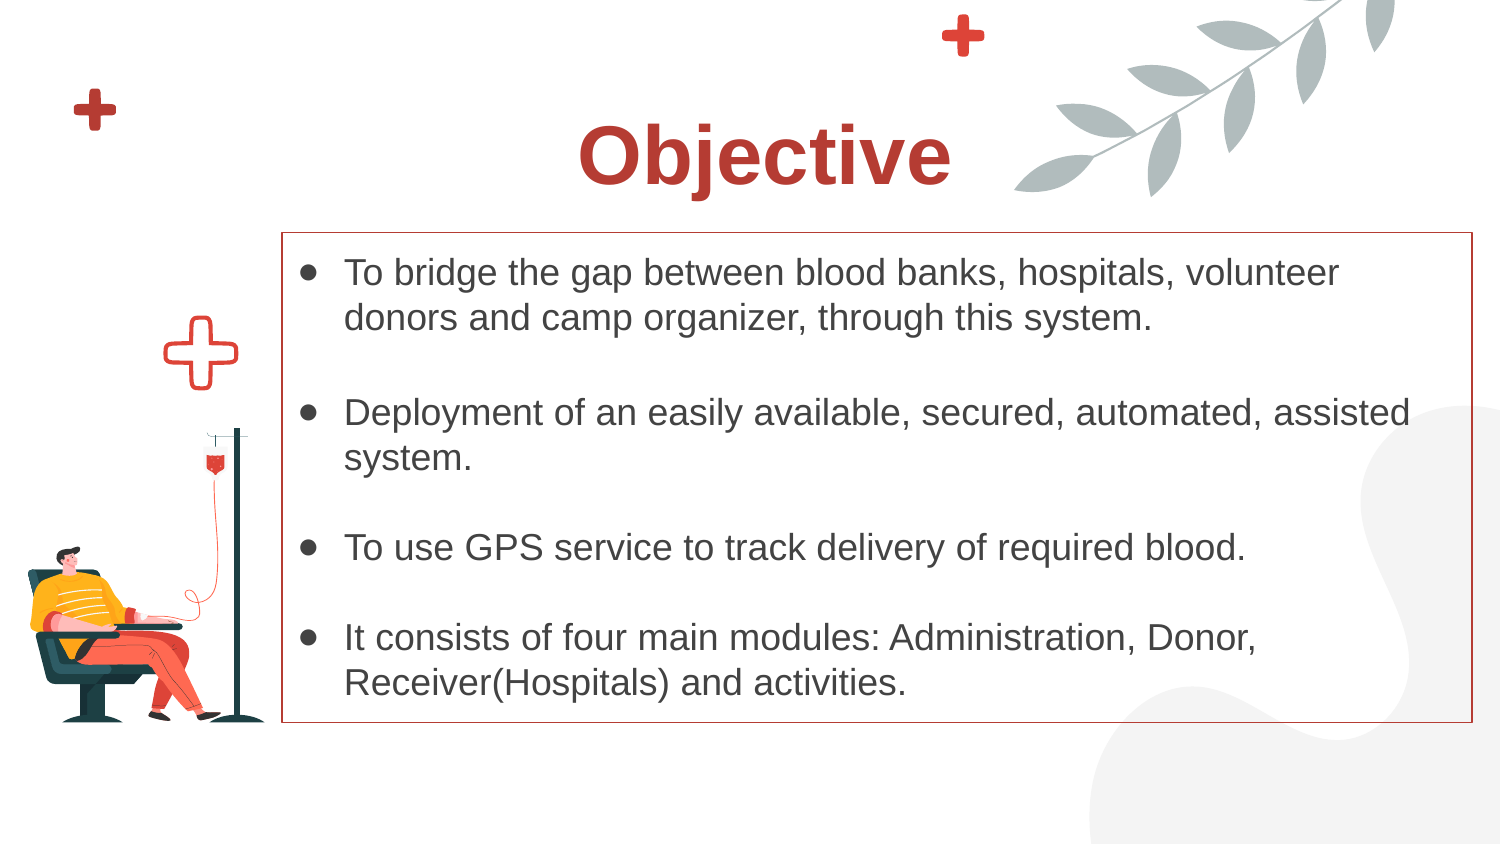

# Objective
To bridge the gap between blood banks, hospitals, volunteer donors and camp organizer, through this system.

Deployment of an easily available, secured, automated, assisted system.

To use GPS service to track delivery of required blood.

It consists of four main modules: Administration, Donor, Receiver(Hospitals) and activities.